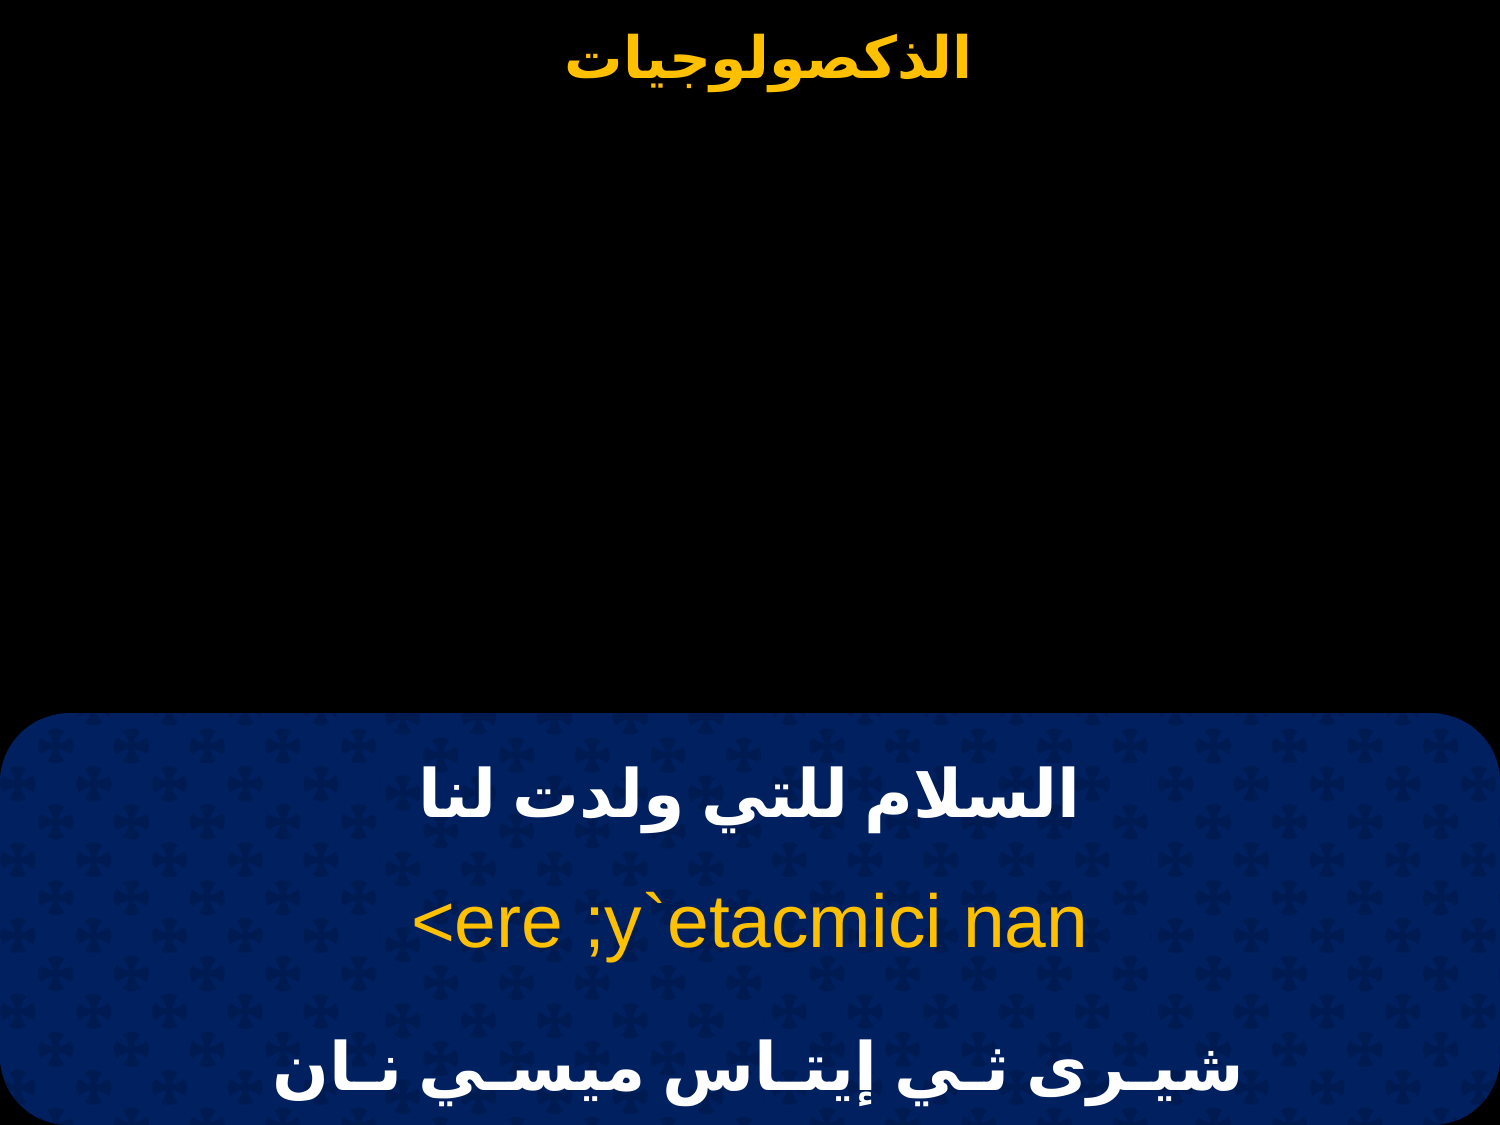

# السلام للتي ولدت لنا
<ere ;y`etacmici nan
شيـرى ثـي إيتـاس ميسـي نـان